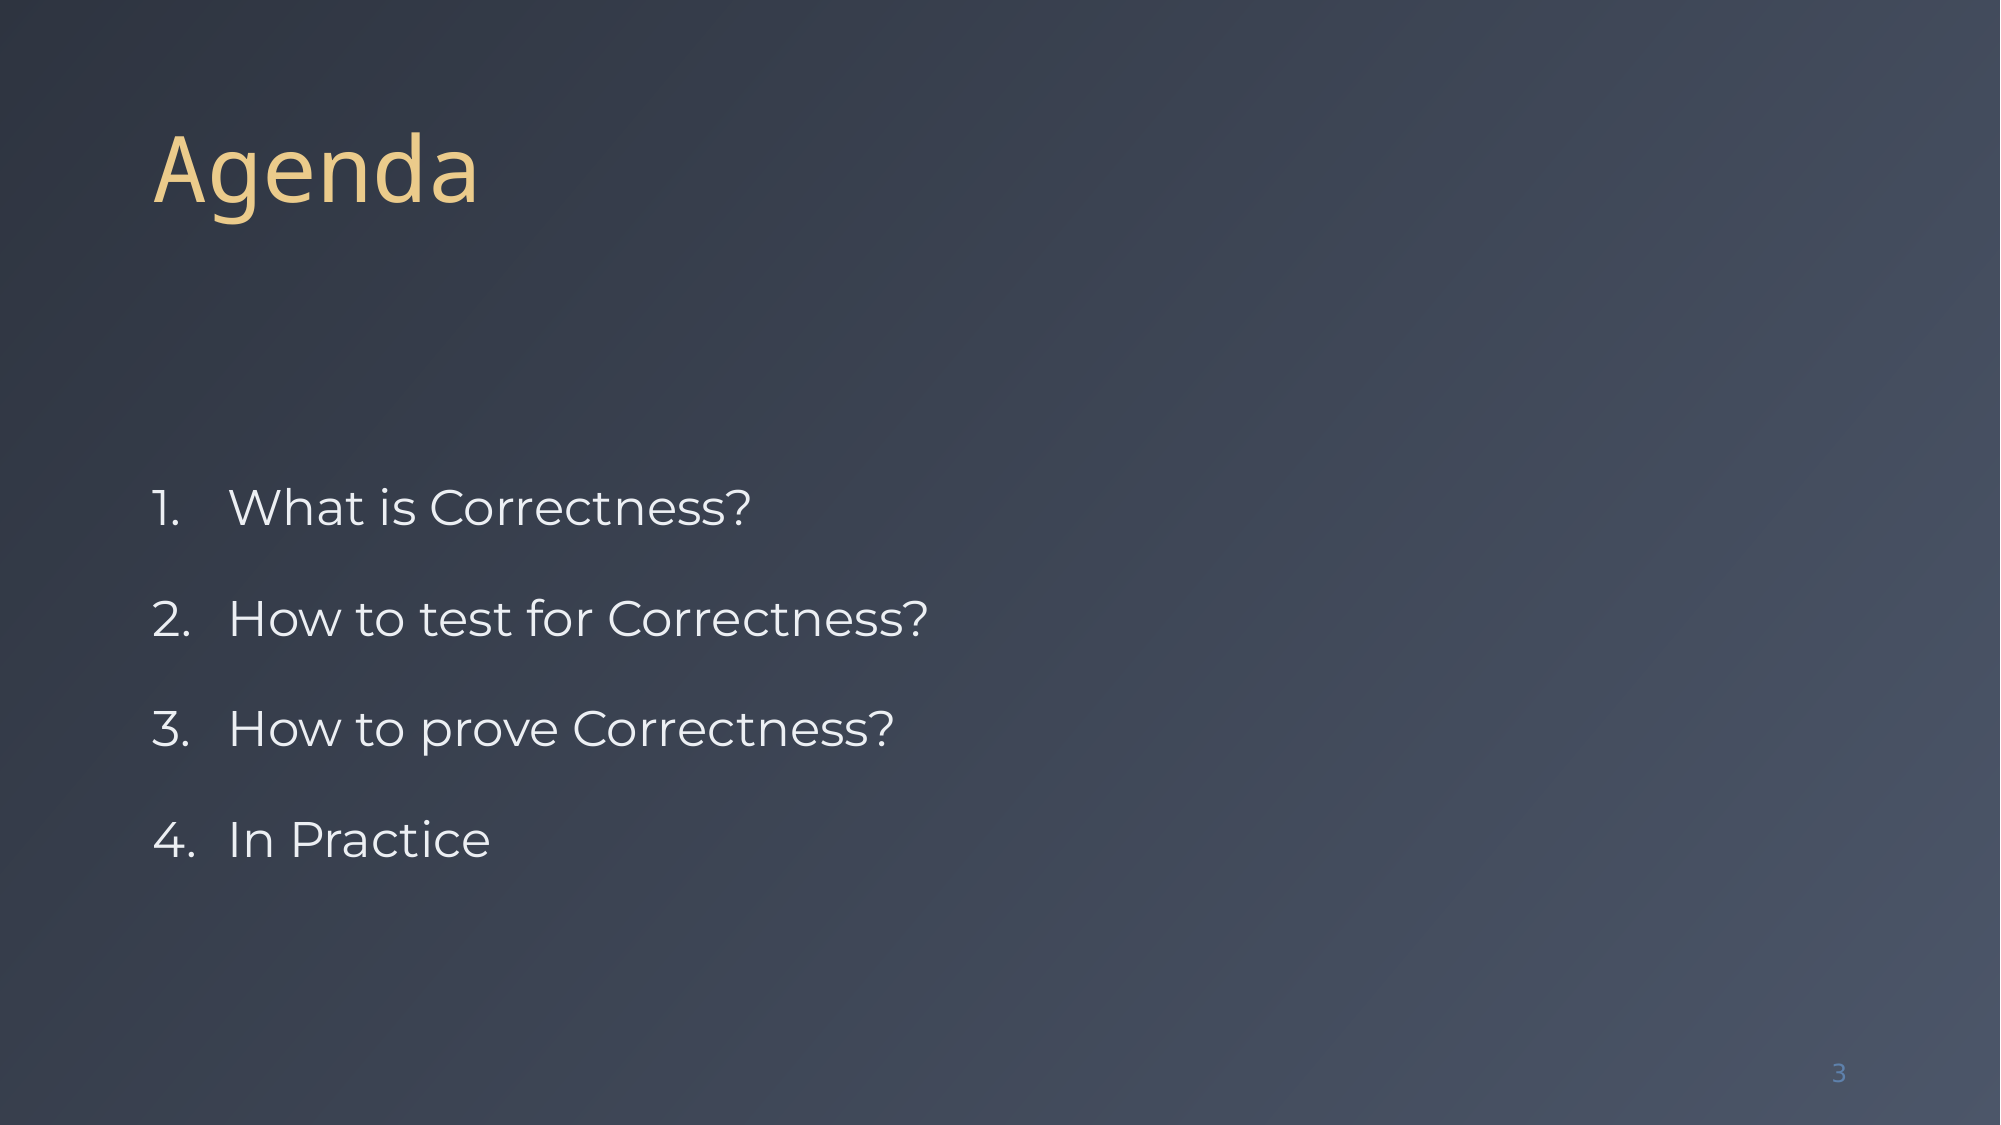

# Agenda
What is Correctness?
How to test for Correctness?
How to prove Correctness?
In Practice
3